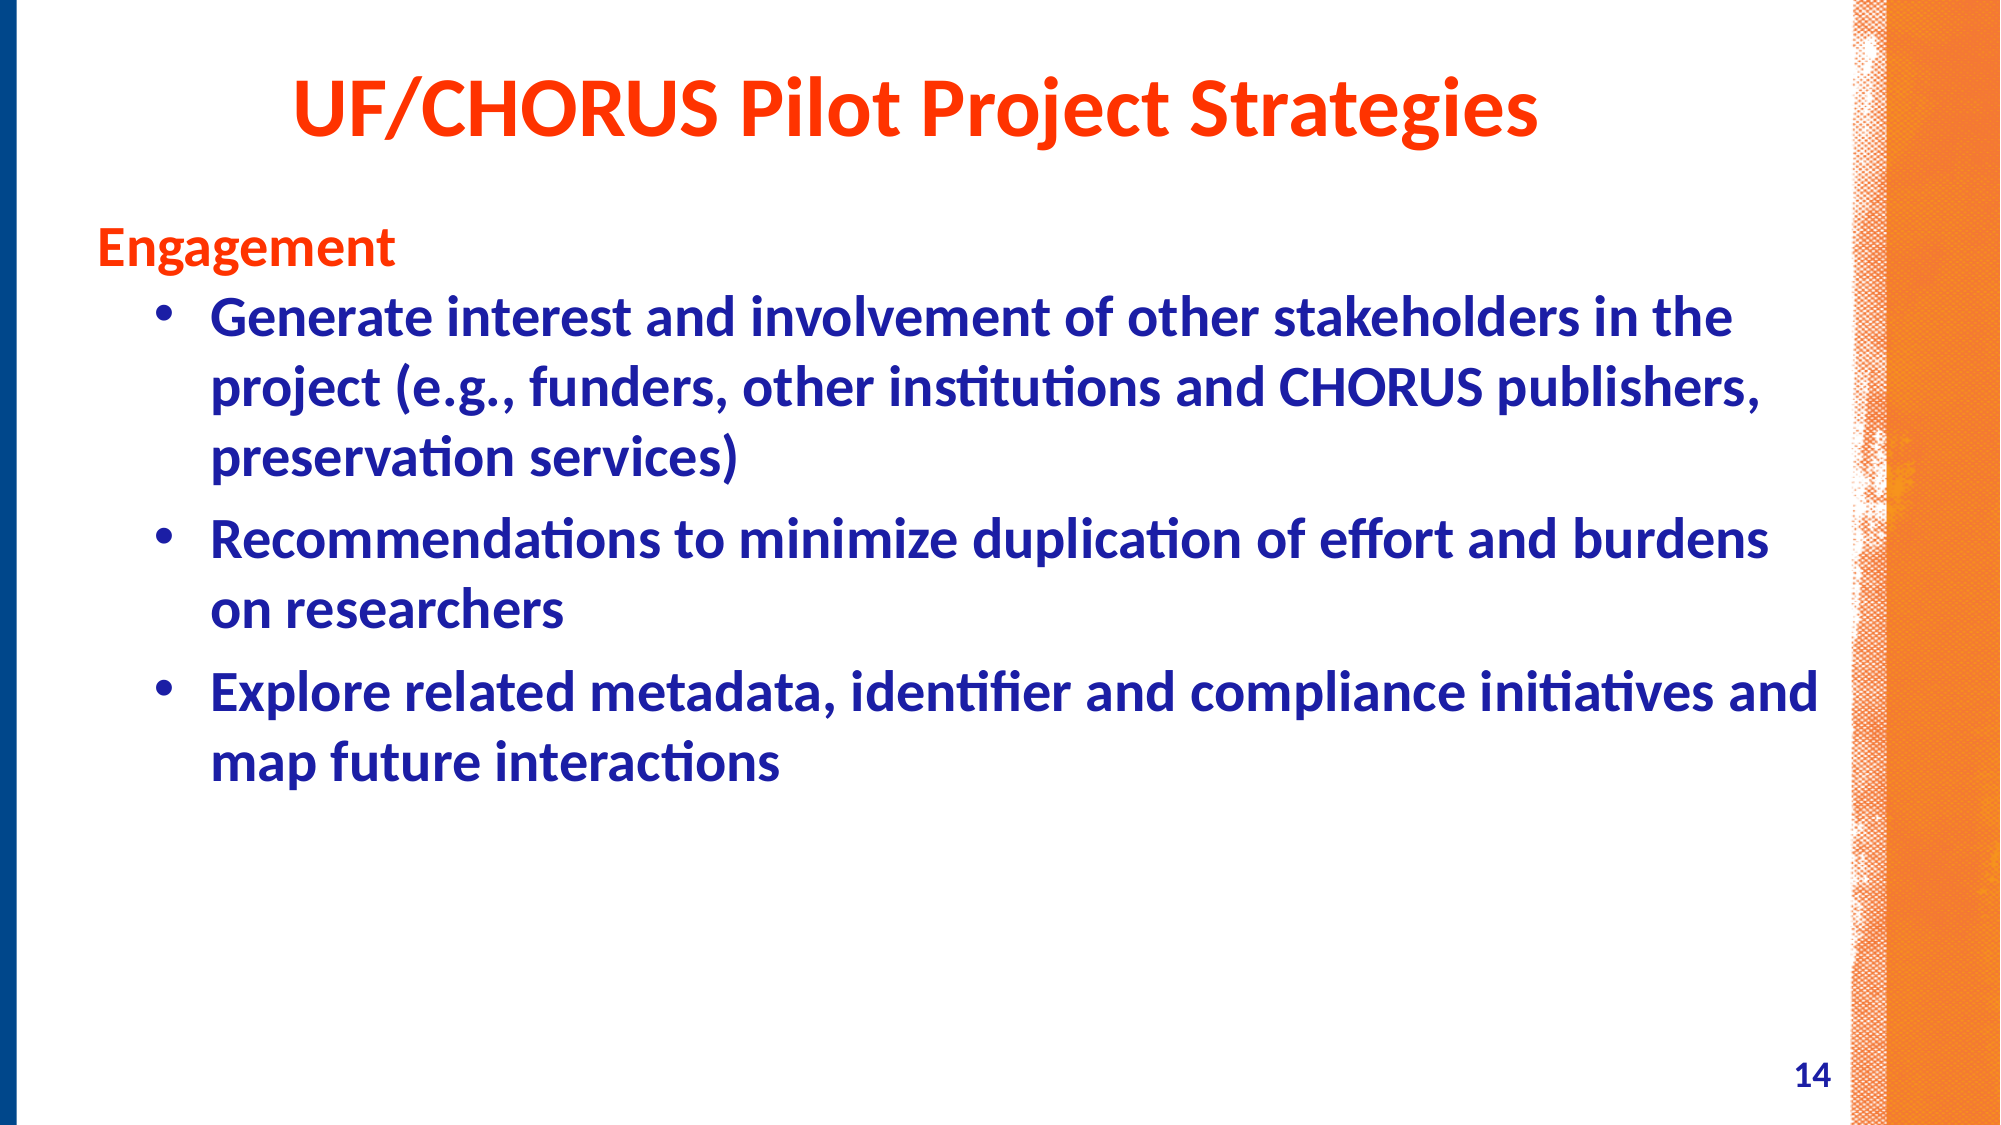

UF/CHORUS Pilot Project Strategies
Engagement
Generate interest and involvement of other stakeholders in the project (e.g., funders, other institutions and CHORUS publishers, preservation services)
Recommendations to minimize duplication of effort and burdens on researchers
Explore related metadata, identifier and compliance initiatives and map future interactions
14